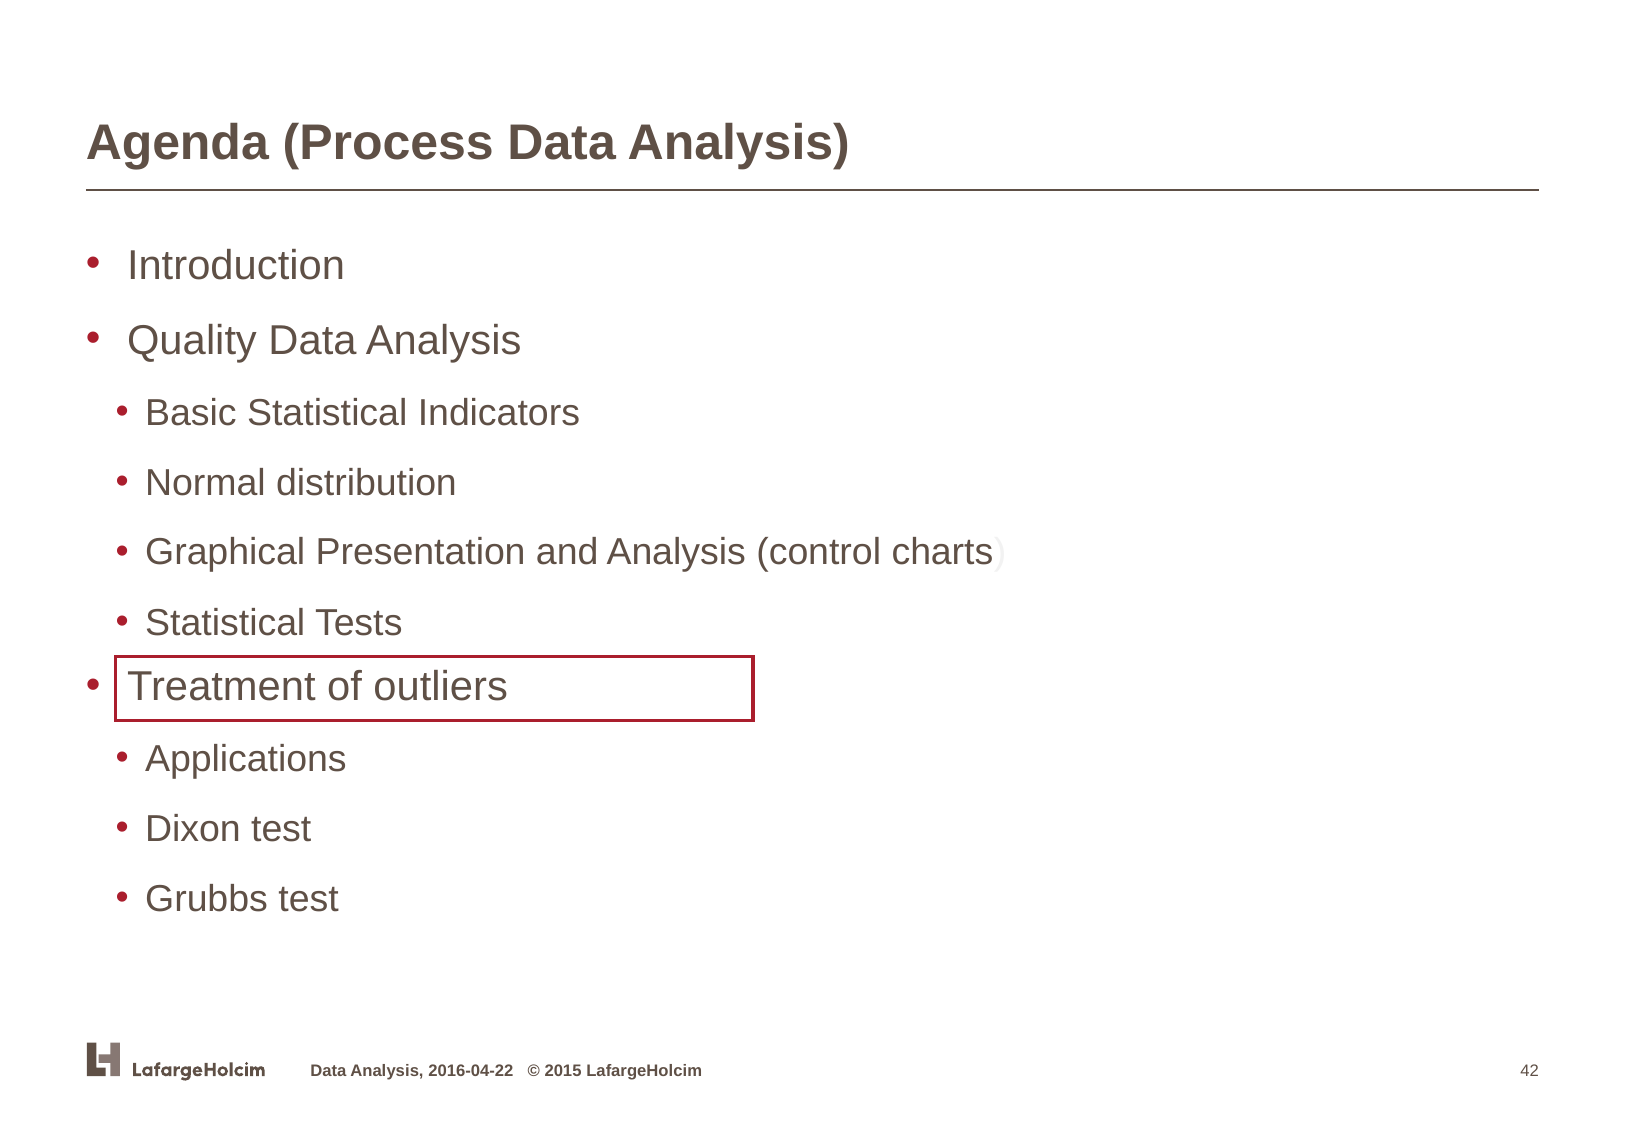

# Agenda (Process Data Analysis)
 Introduction
 Quality Data Analysis
Basic Statistical Indicators
Normal distribution
Graphical Presentation and Analysis (control charts)
Statistical Tests
 Treatment of outliers
Applications
Dixon test
Grubbs test

Data Analysis, 2016-04-22   © 2015 LafargeHolcim
42